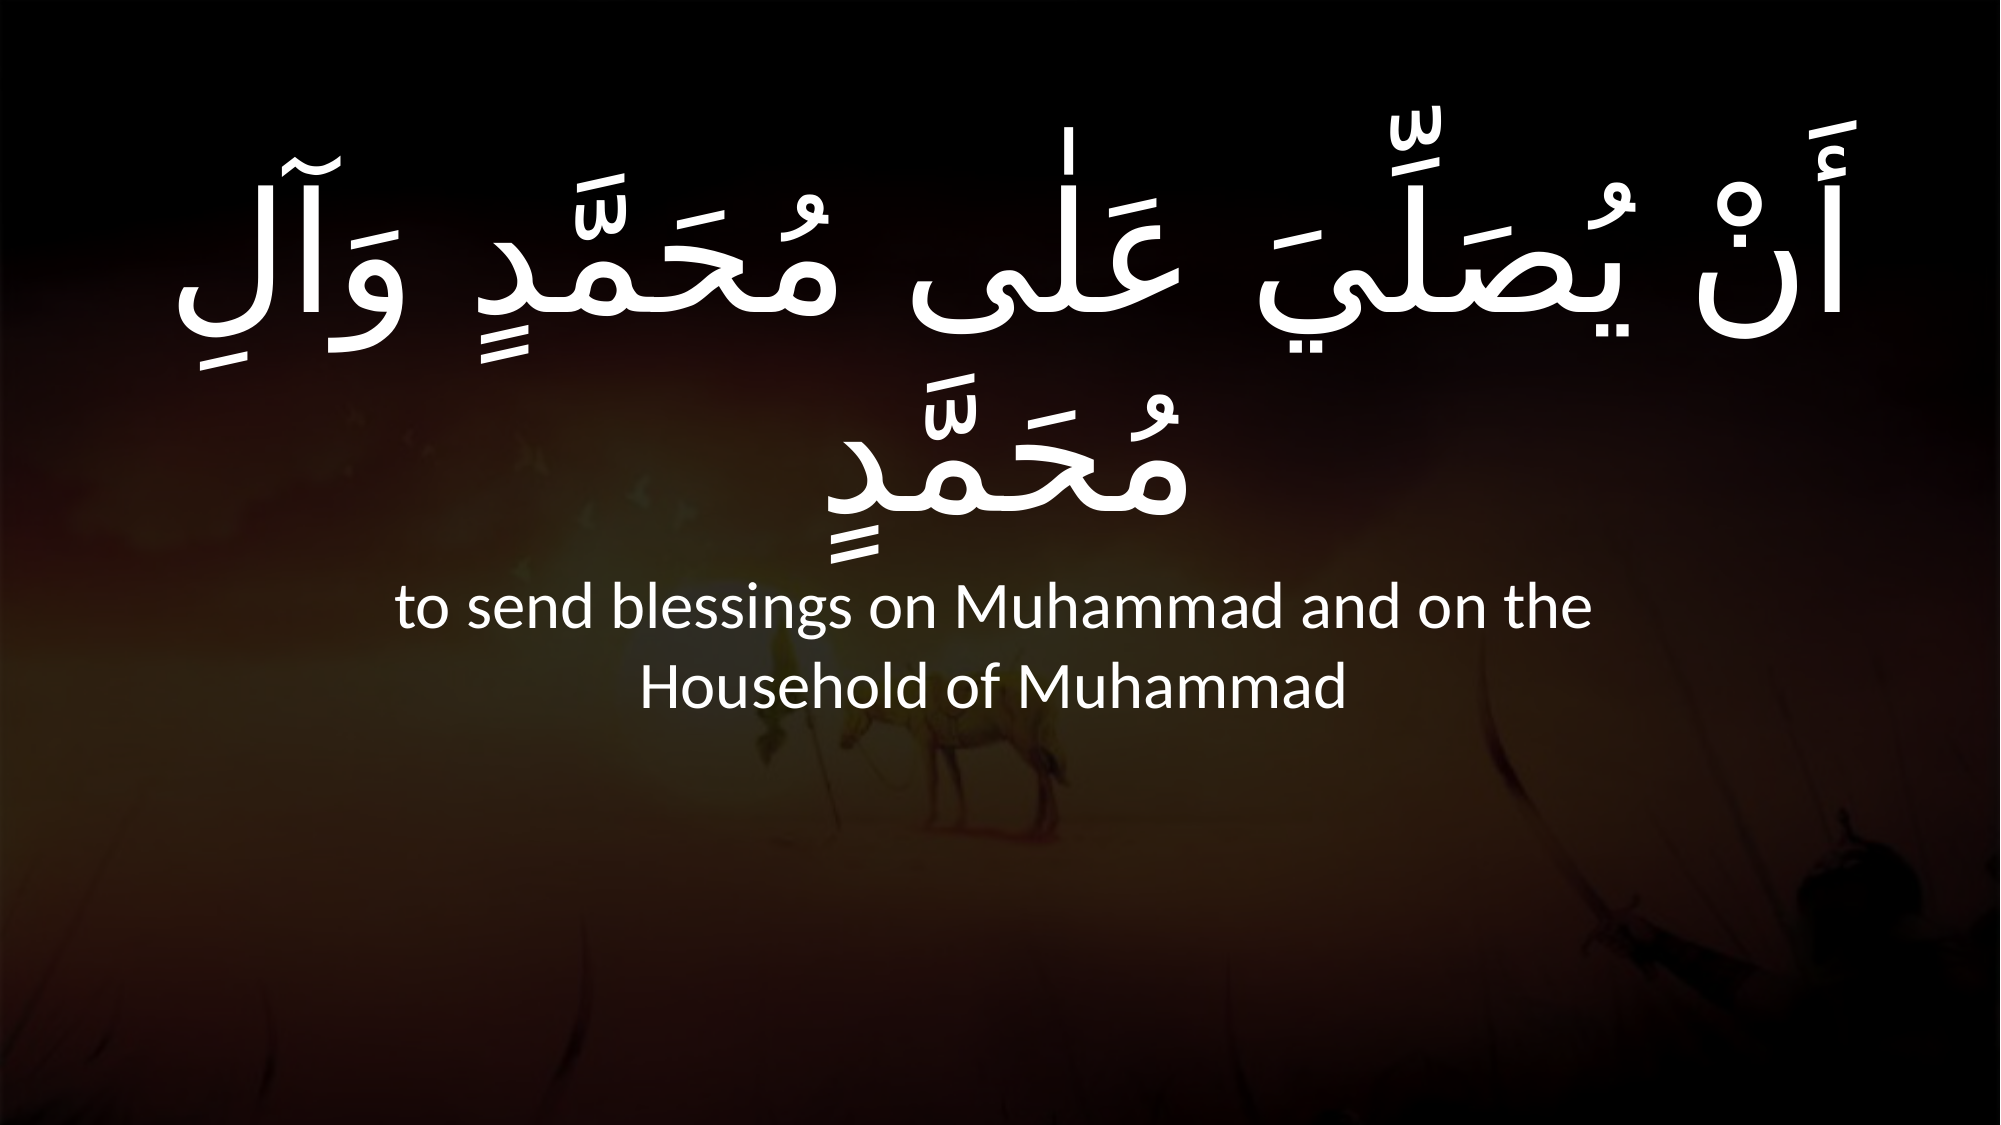

# أَنْ يُصَلِّيَ عَلٰى مُحَمَّدٍ وَآلِ مُحَمَّدٍ
to send blessings on Muhammad and on the Household of Muhammad